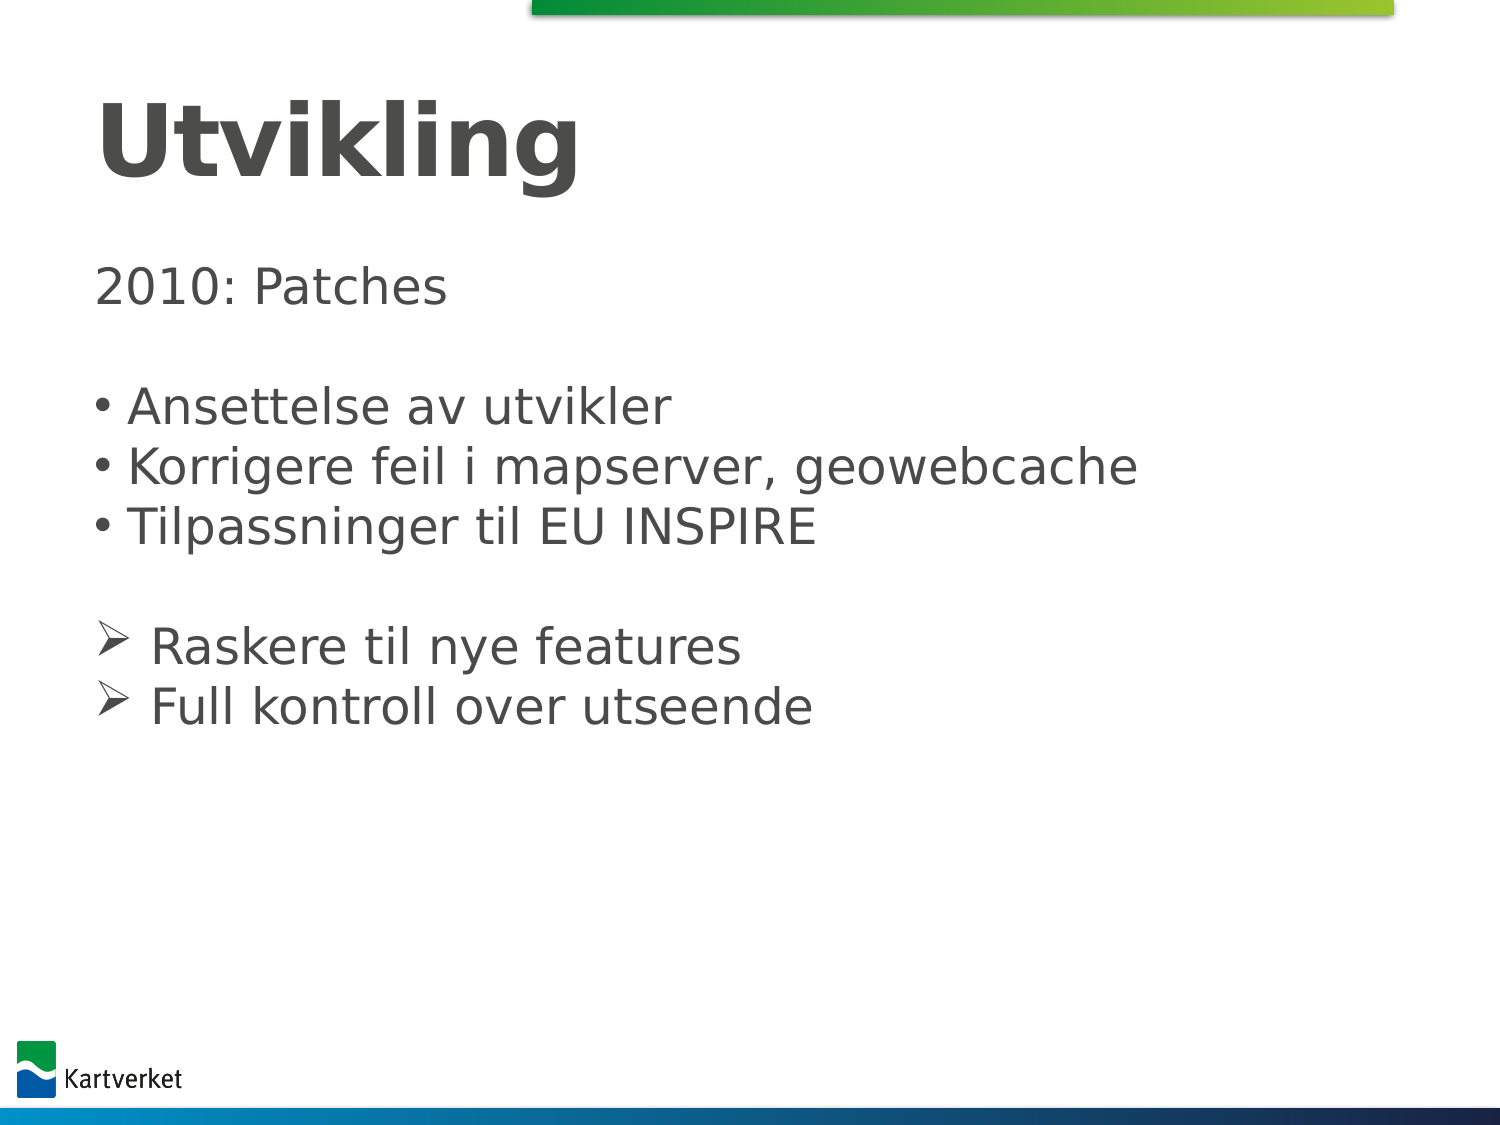

# Utvikling
2010: Patches

 Ansettelse av utvikler
 Korrigere feil i mapserver, geowebcache
 Tilpassninger til EU INSPIRE

 Raskere til nye features
 Full kontroll over utseende